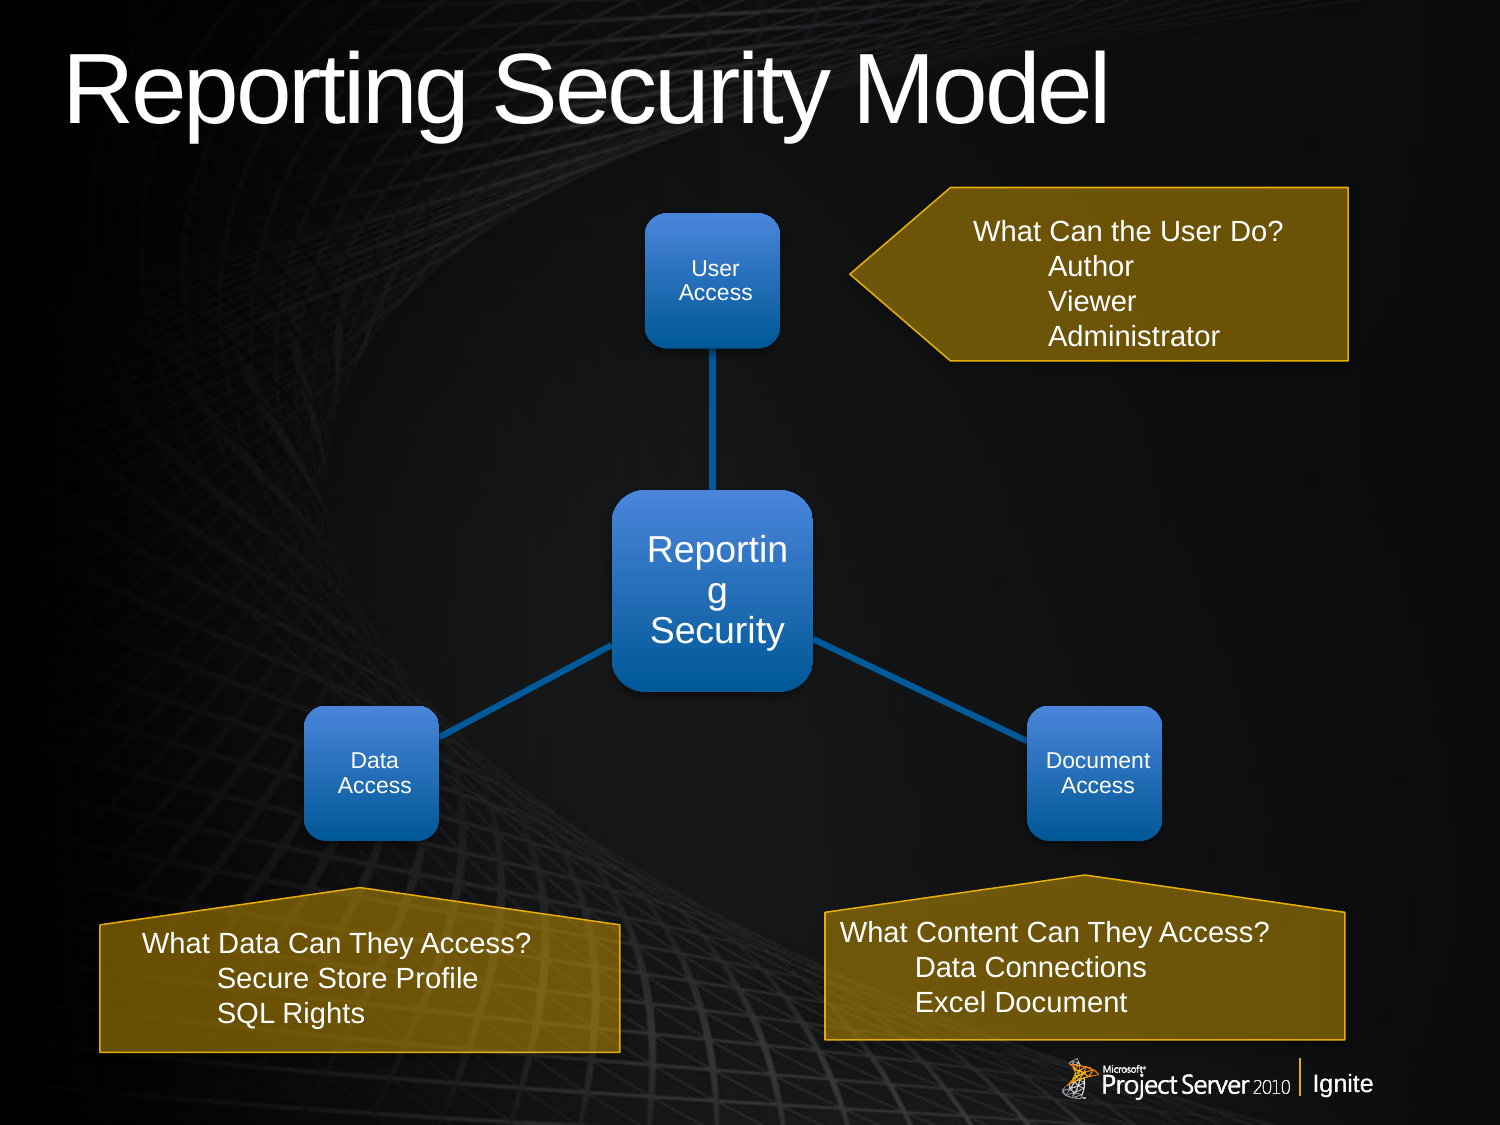

# Reporting Security Model
Reporting Security
User Access
Document Access
Data Access

What Can the User Do?
Author
Viewer
Administrator

What Content Can They Access?
Data Connections
Excel Document

What Data Can They Access?
Secure Store Profile
SQL Rights